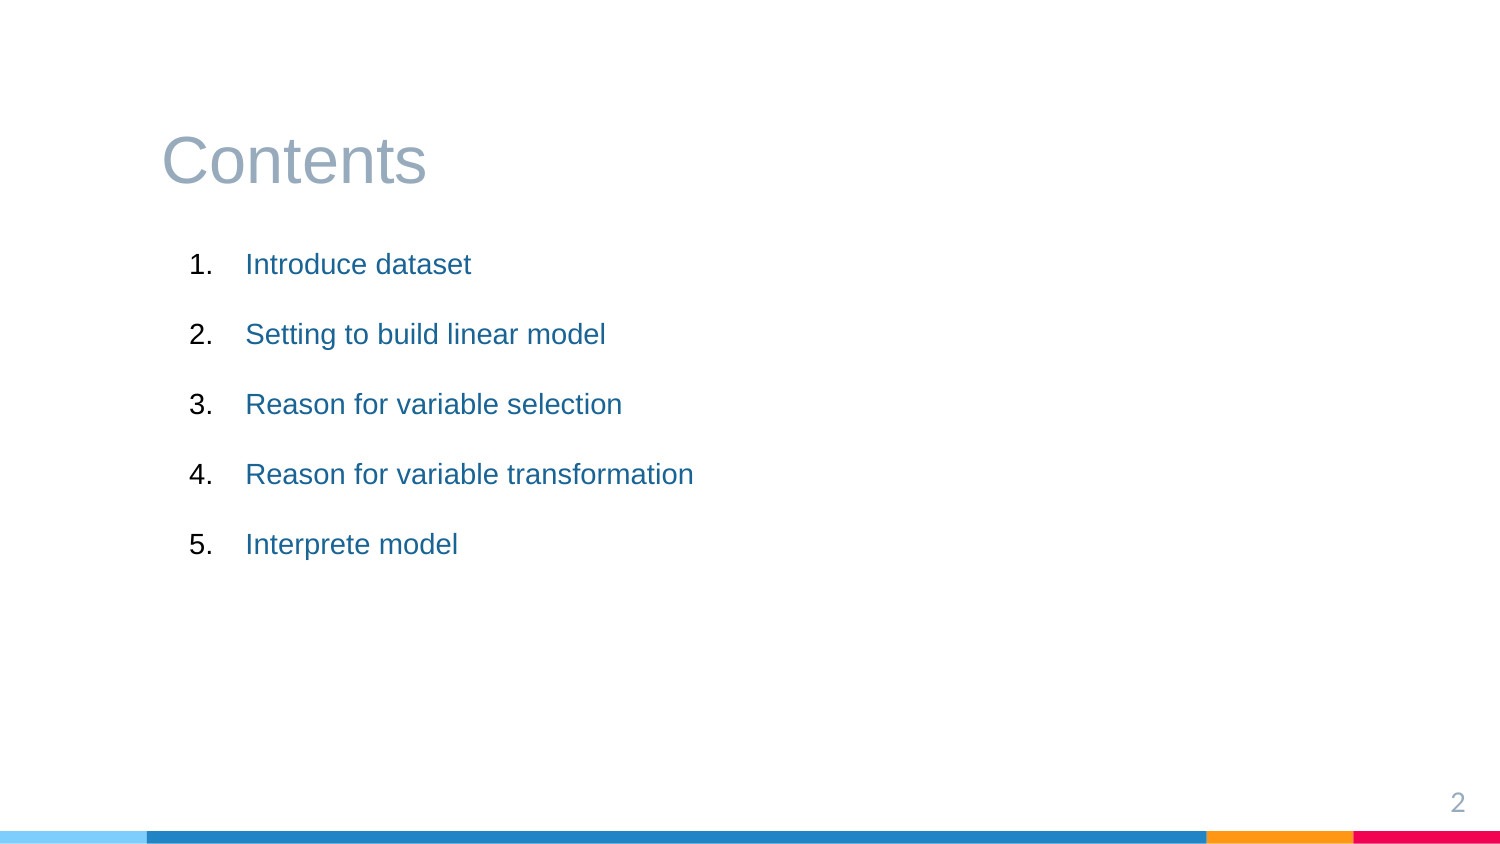

# Contents
Introduce dataset

Setting to build linear model

Reason for variable selection

Reason for variable transformation

Interprete model
2